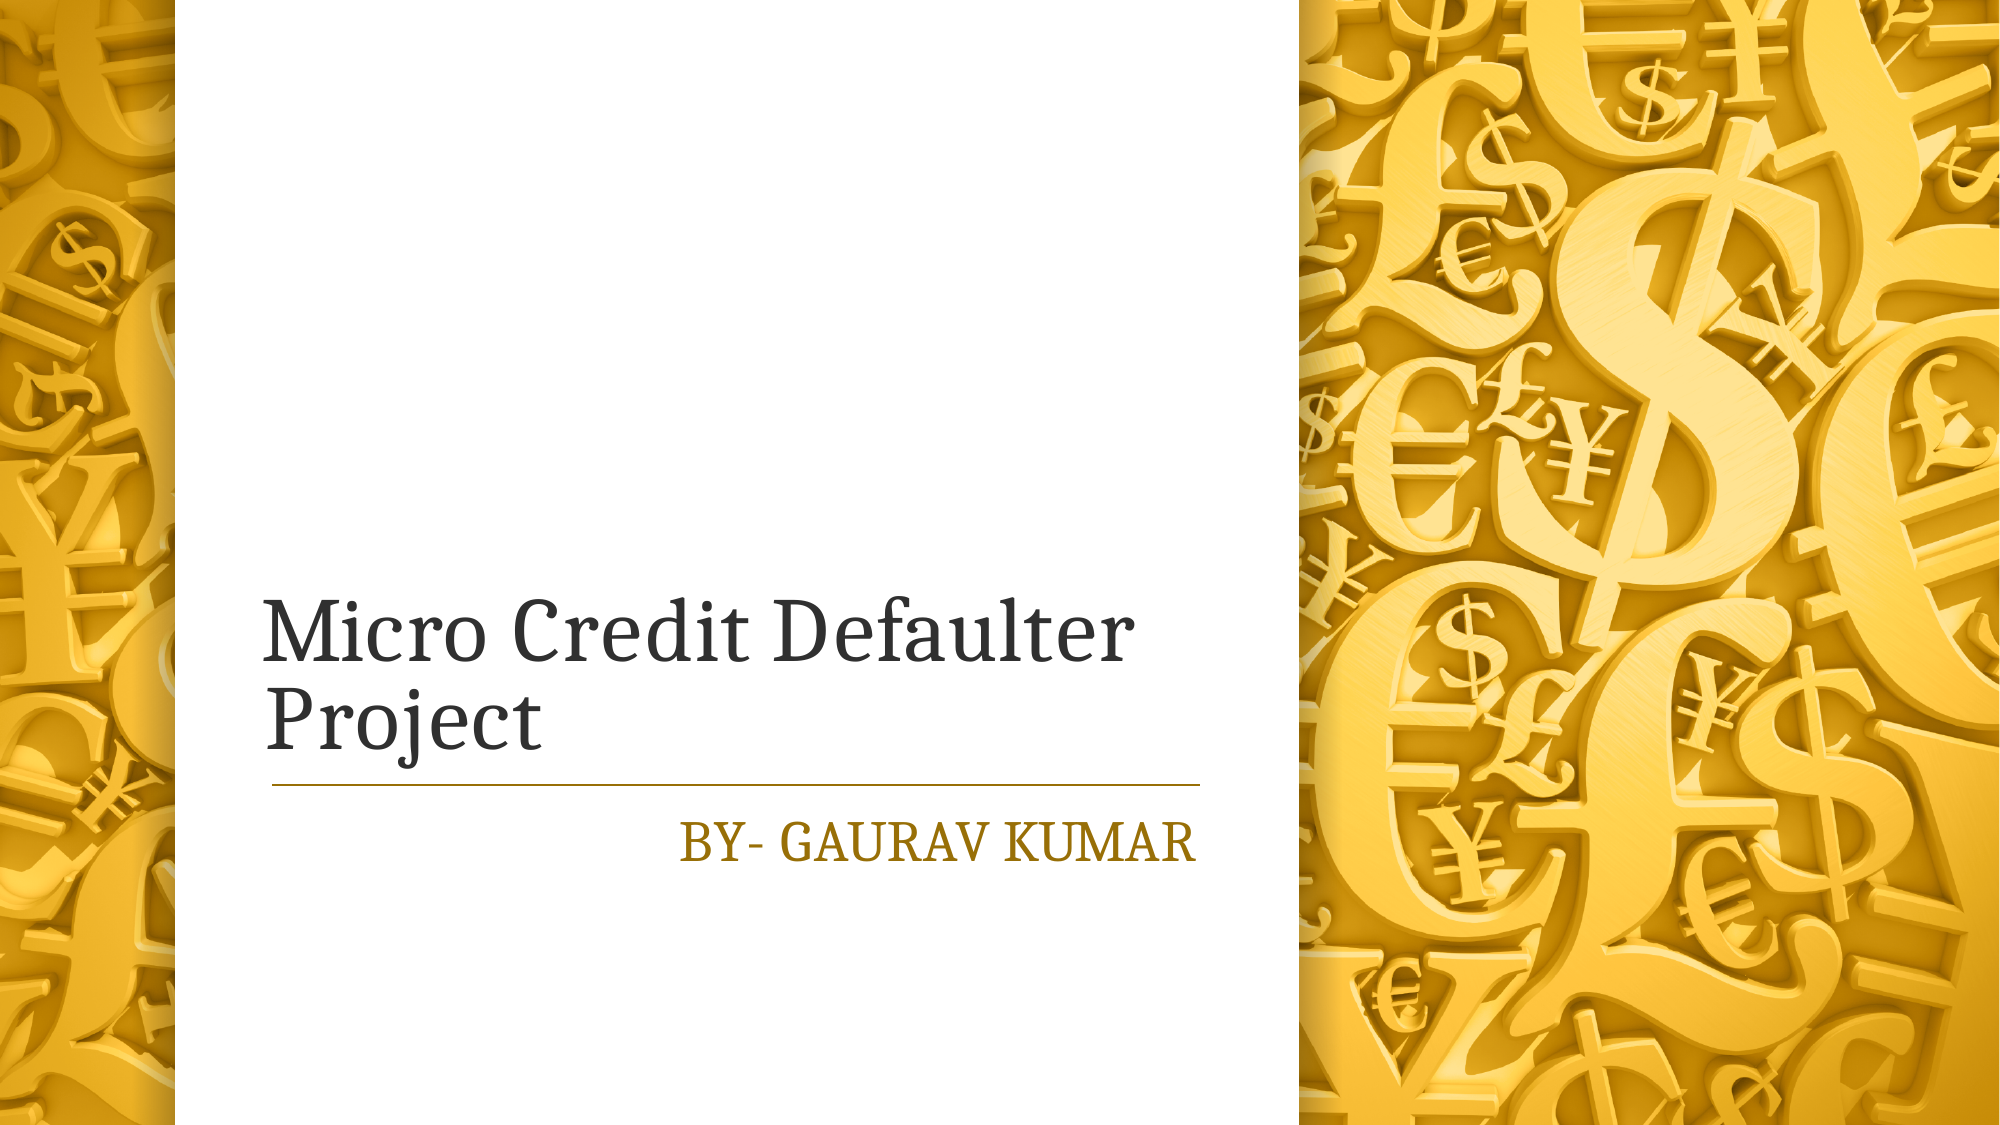

# Micro Credit Defaulter Project
BY- GAURAV KUMAR